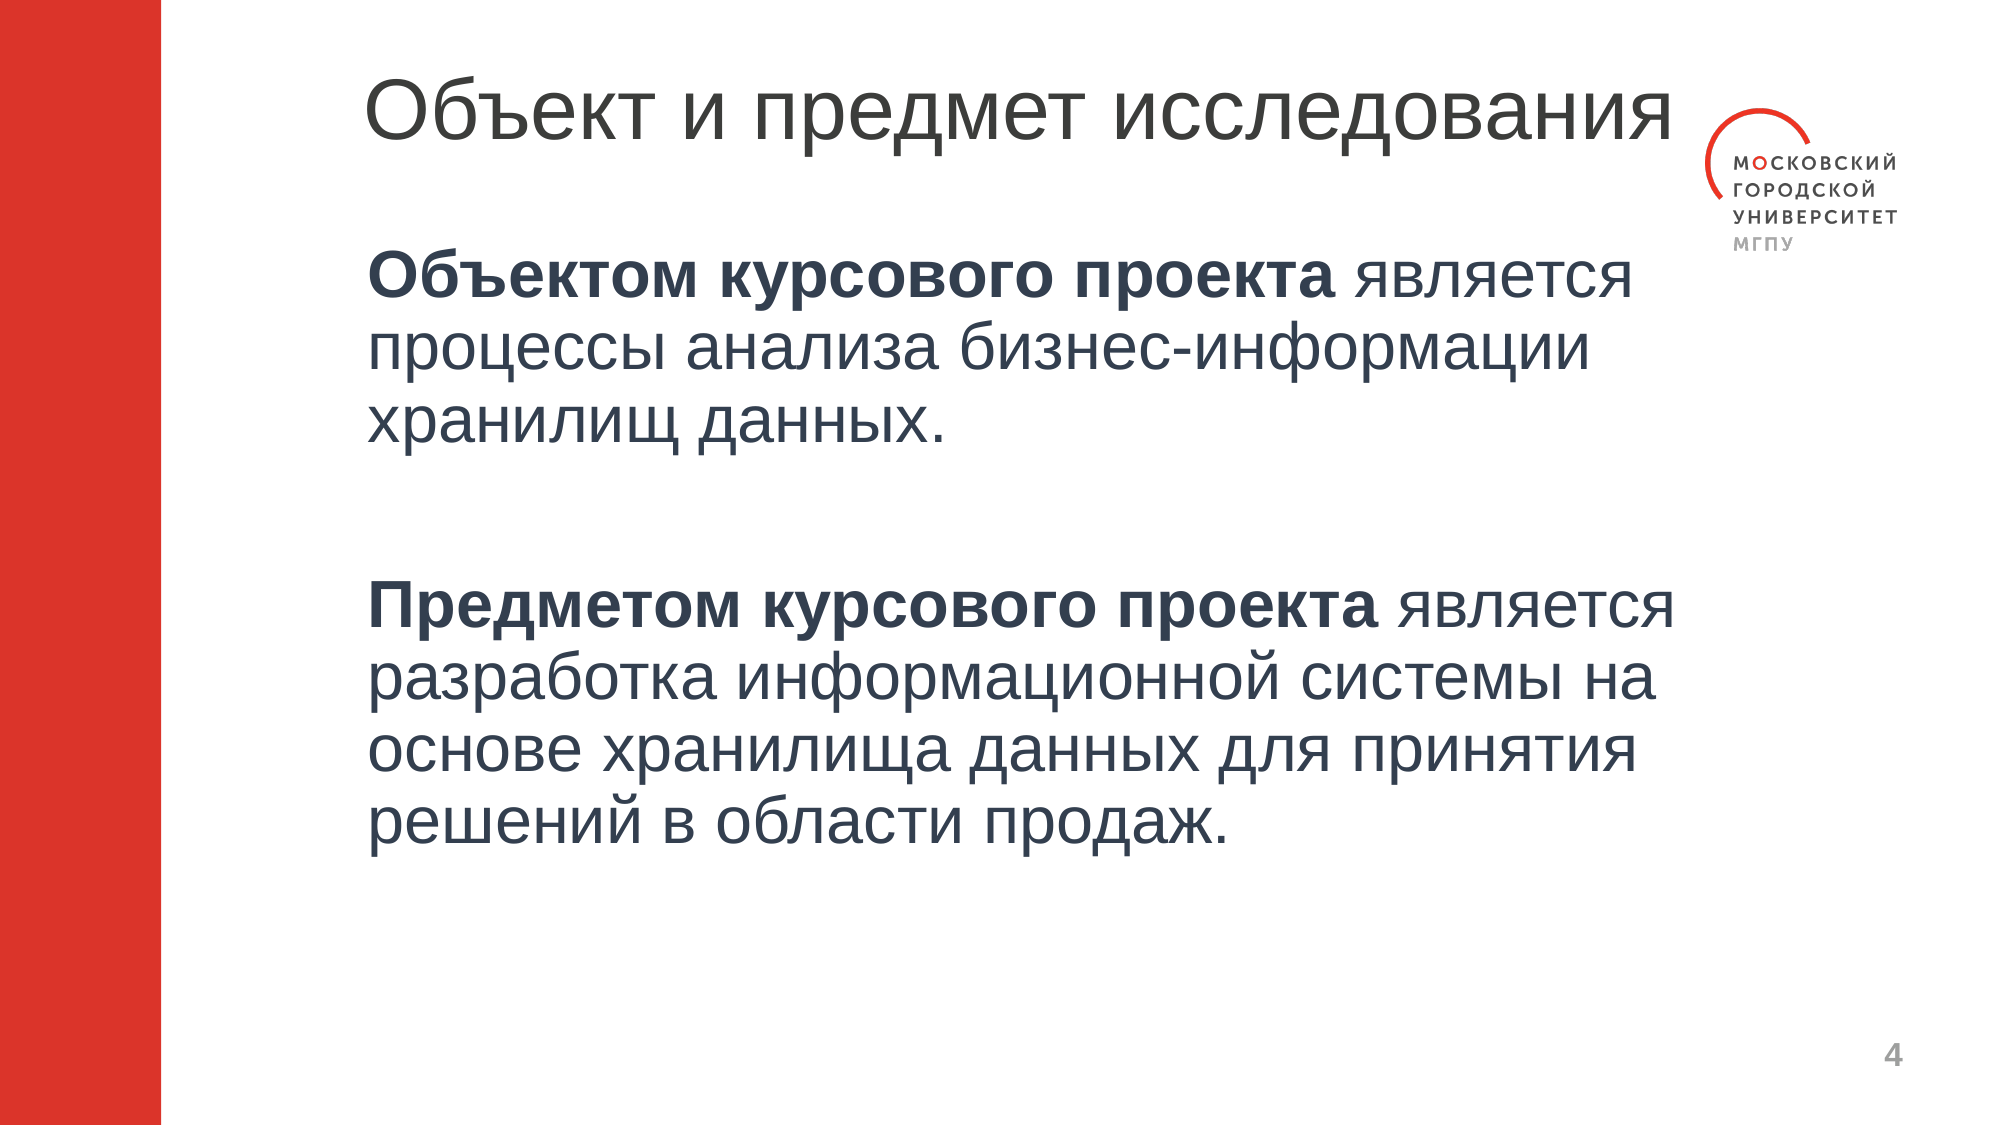

# Объект и предмет исследования
Объектом курсового проекта является процессы анализа бизнес-информации хранилищ данных.

Предметом курсового проекта является разработка информационной системы на основе хранилища данных для принятия решений в области продаж.

4